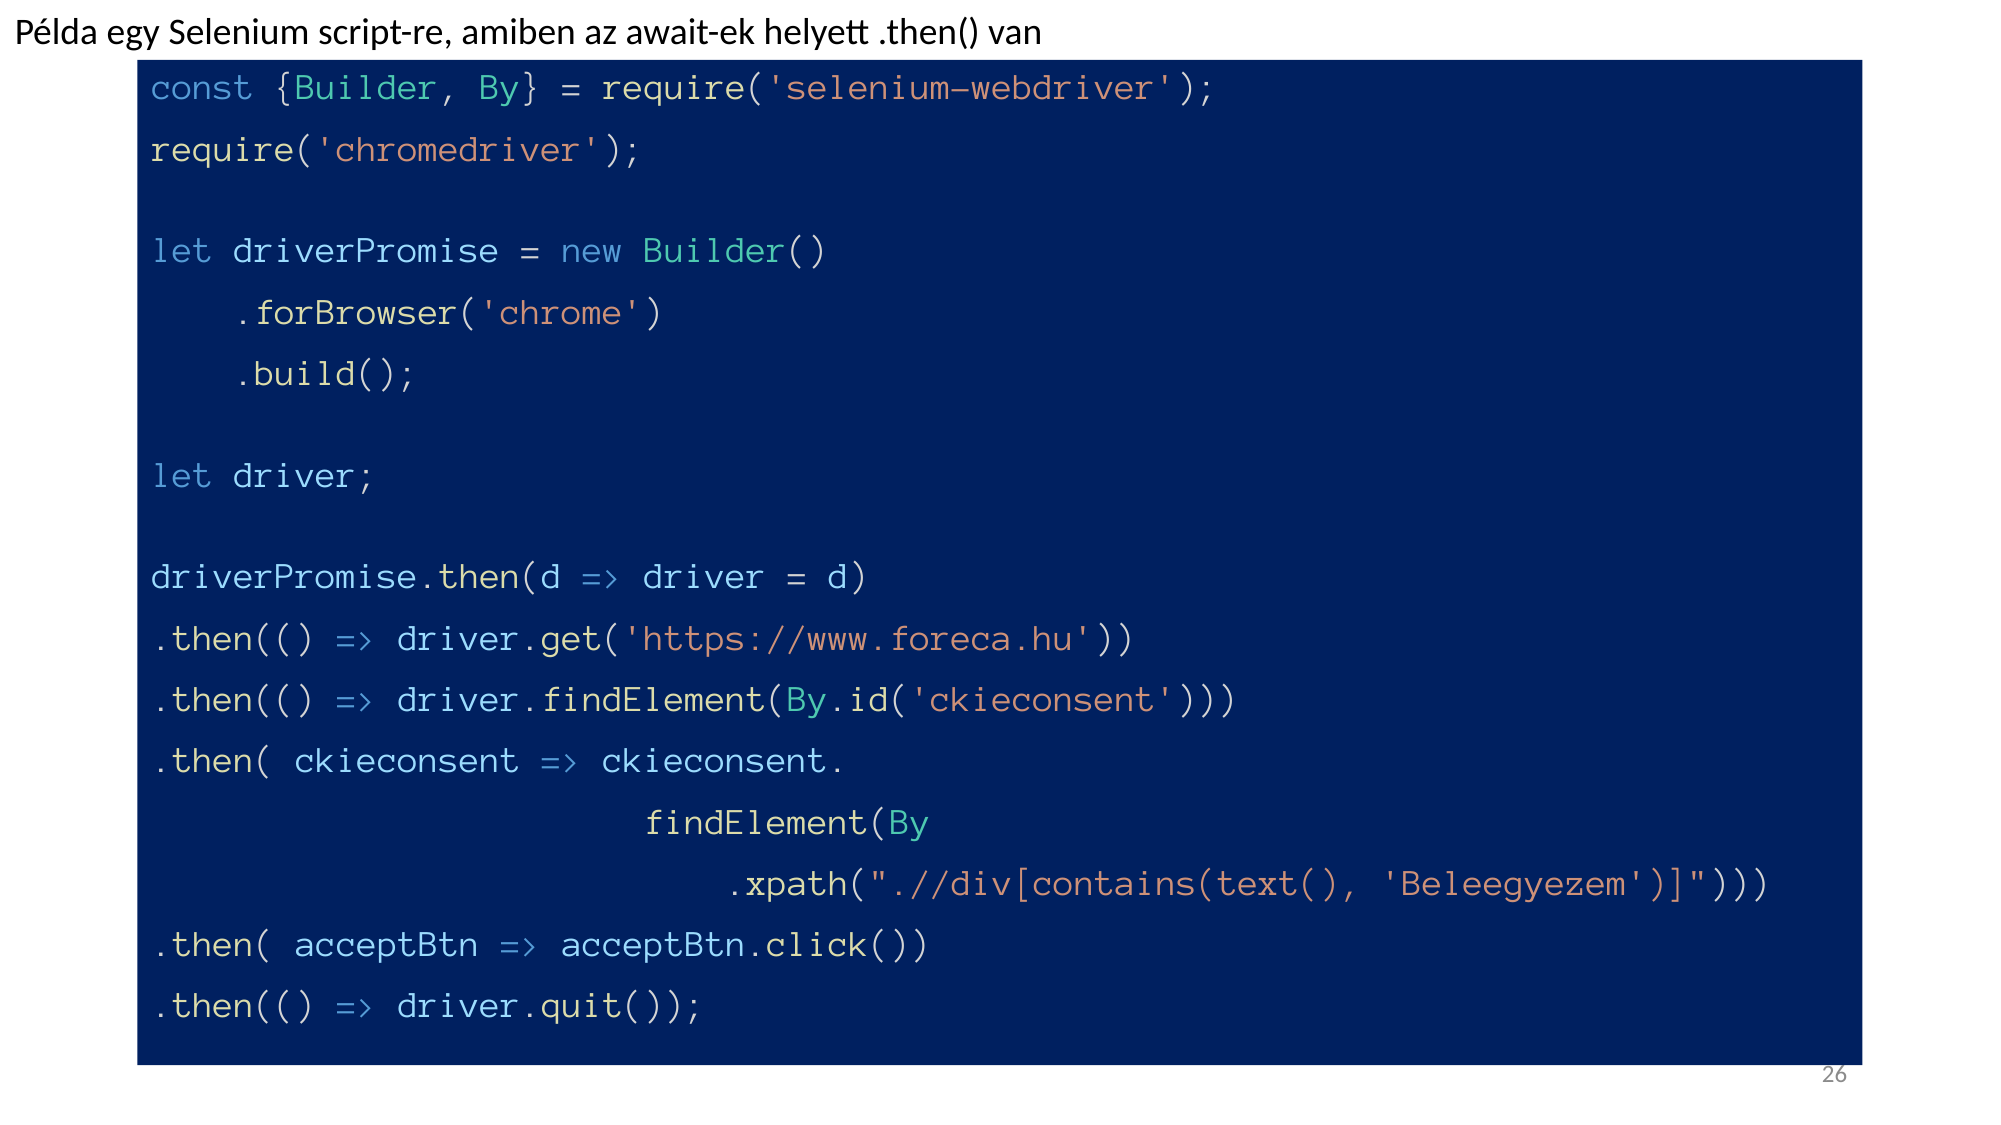

Példa egy Selenium script-re, amiben az await-ek helyett .then() van
#
const {Builder, By} = require('selenium-webdriver');
require('chromedriver');
let driverPromise = new Builder()
    .forBrowser('chrome')
    .build();
let driver;
driverPromise.then(d => driver = d)
.then(() => driver.get('https://www.foreca.hu'))
.then(() => driver.findElement(By.id('ckieconsent')))
.then( ckieconsent => ckieconsent.
                        findElement(By
                            .xpath(".//div[contains(text(), 'Beleegyezem')]")))
.then( acceptBtn => acceptBtn.click())
.then(() => driver.quit());

26